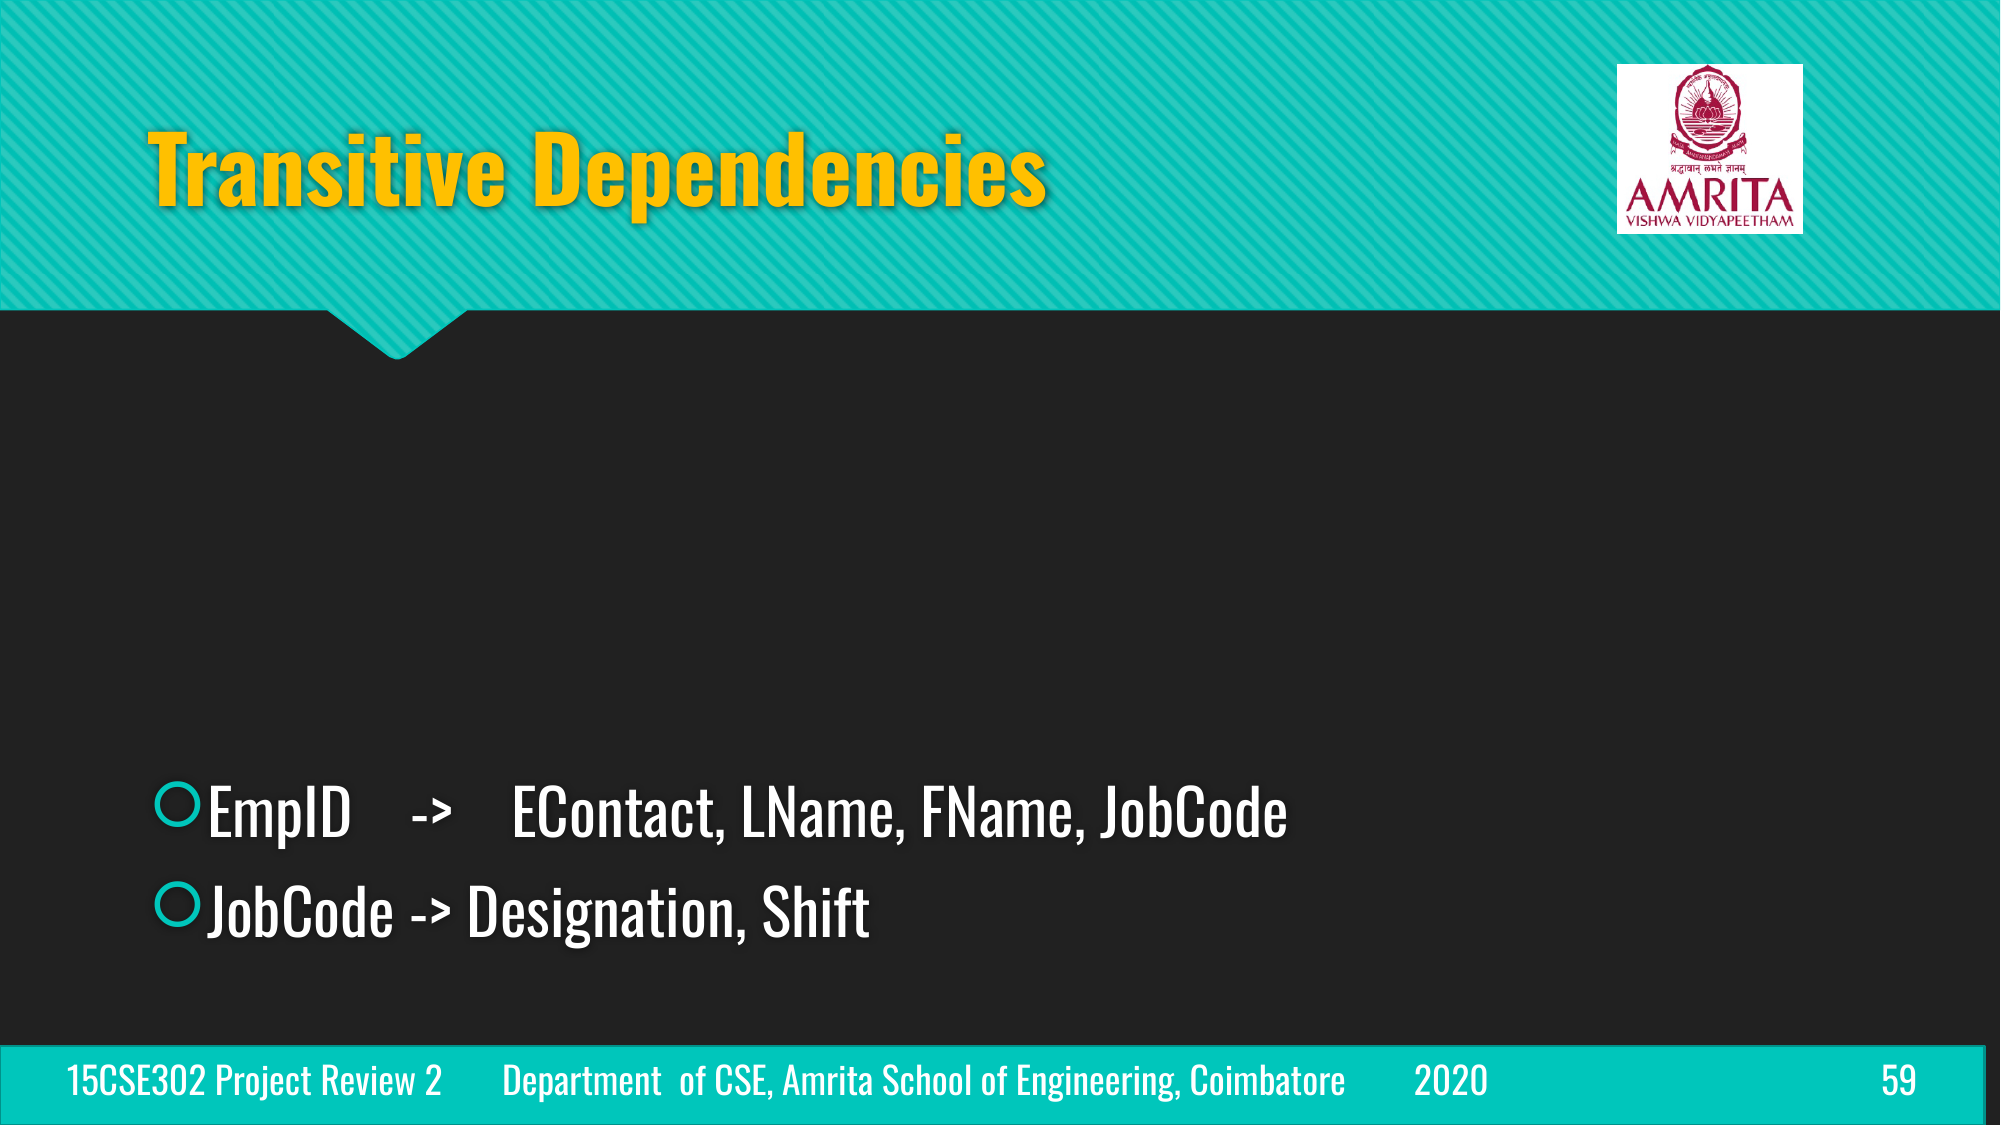

# Transitive Dependencies

EmpID    ->    EContact, LName, FName, JobCode
JobCode -> Designation, Shift